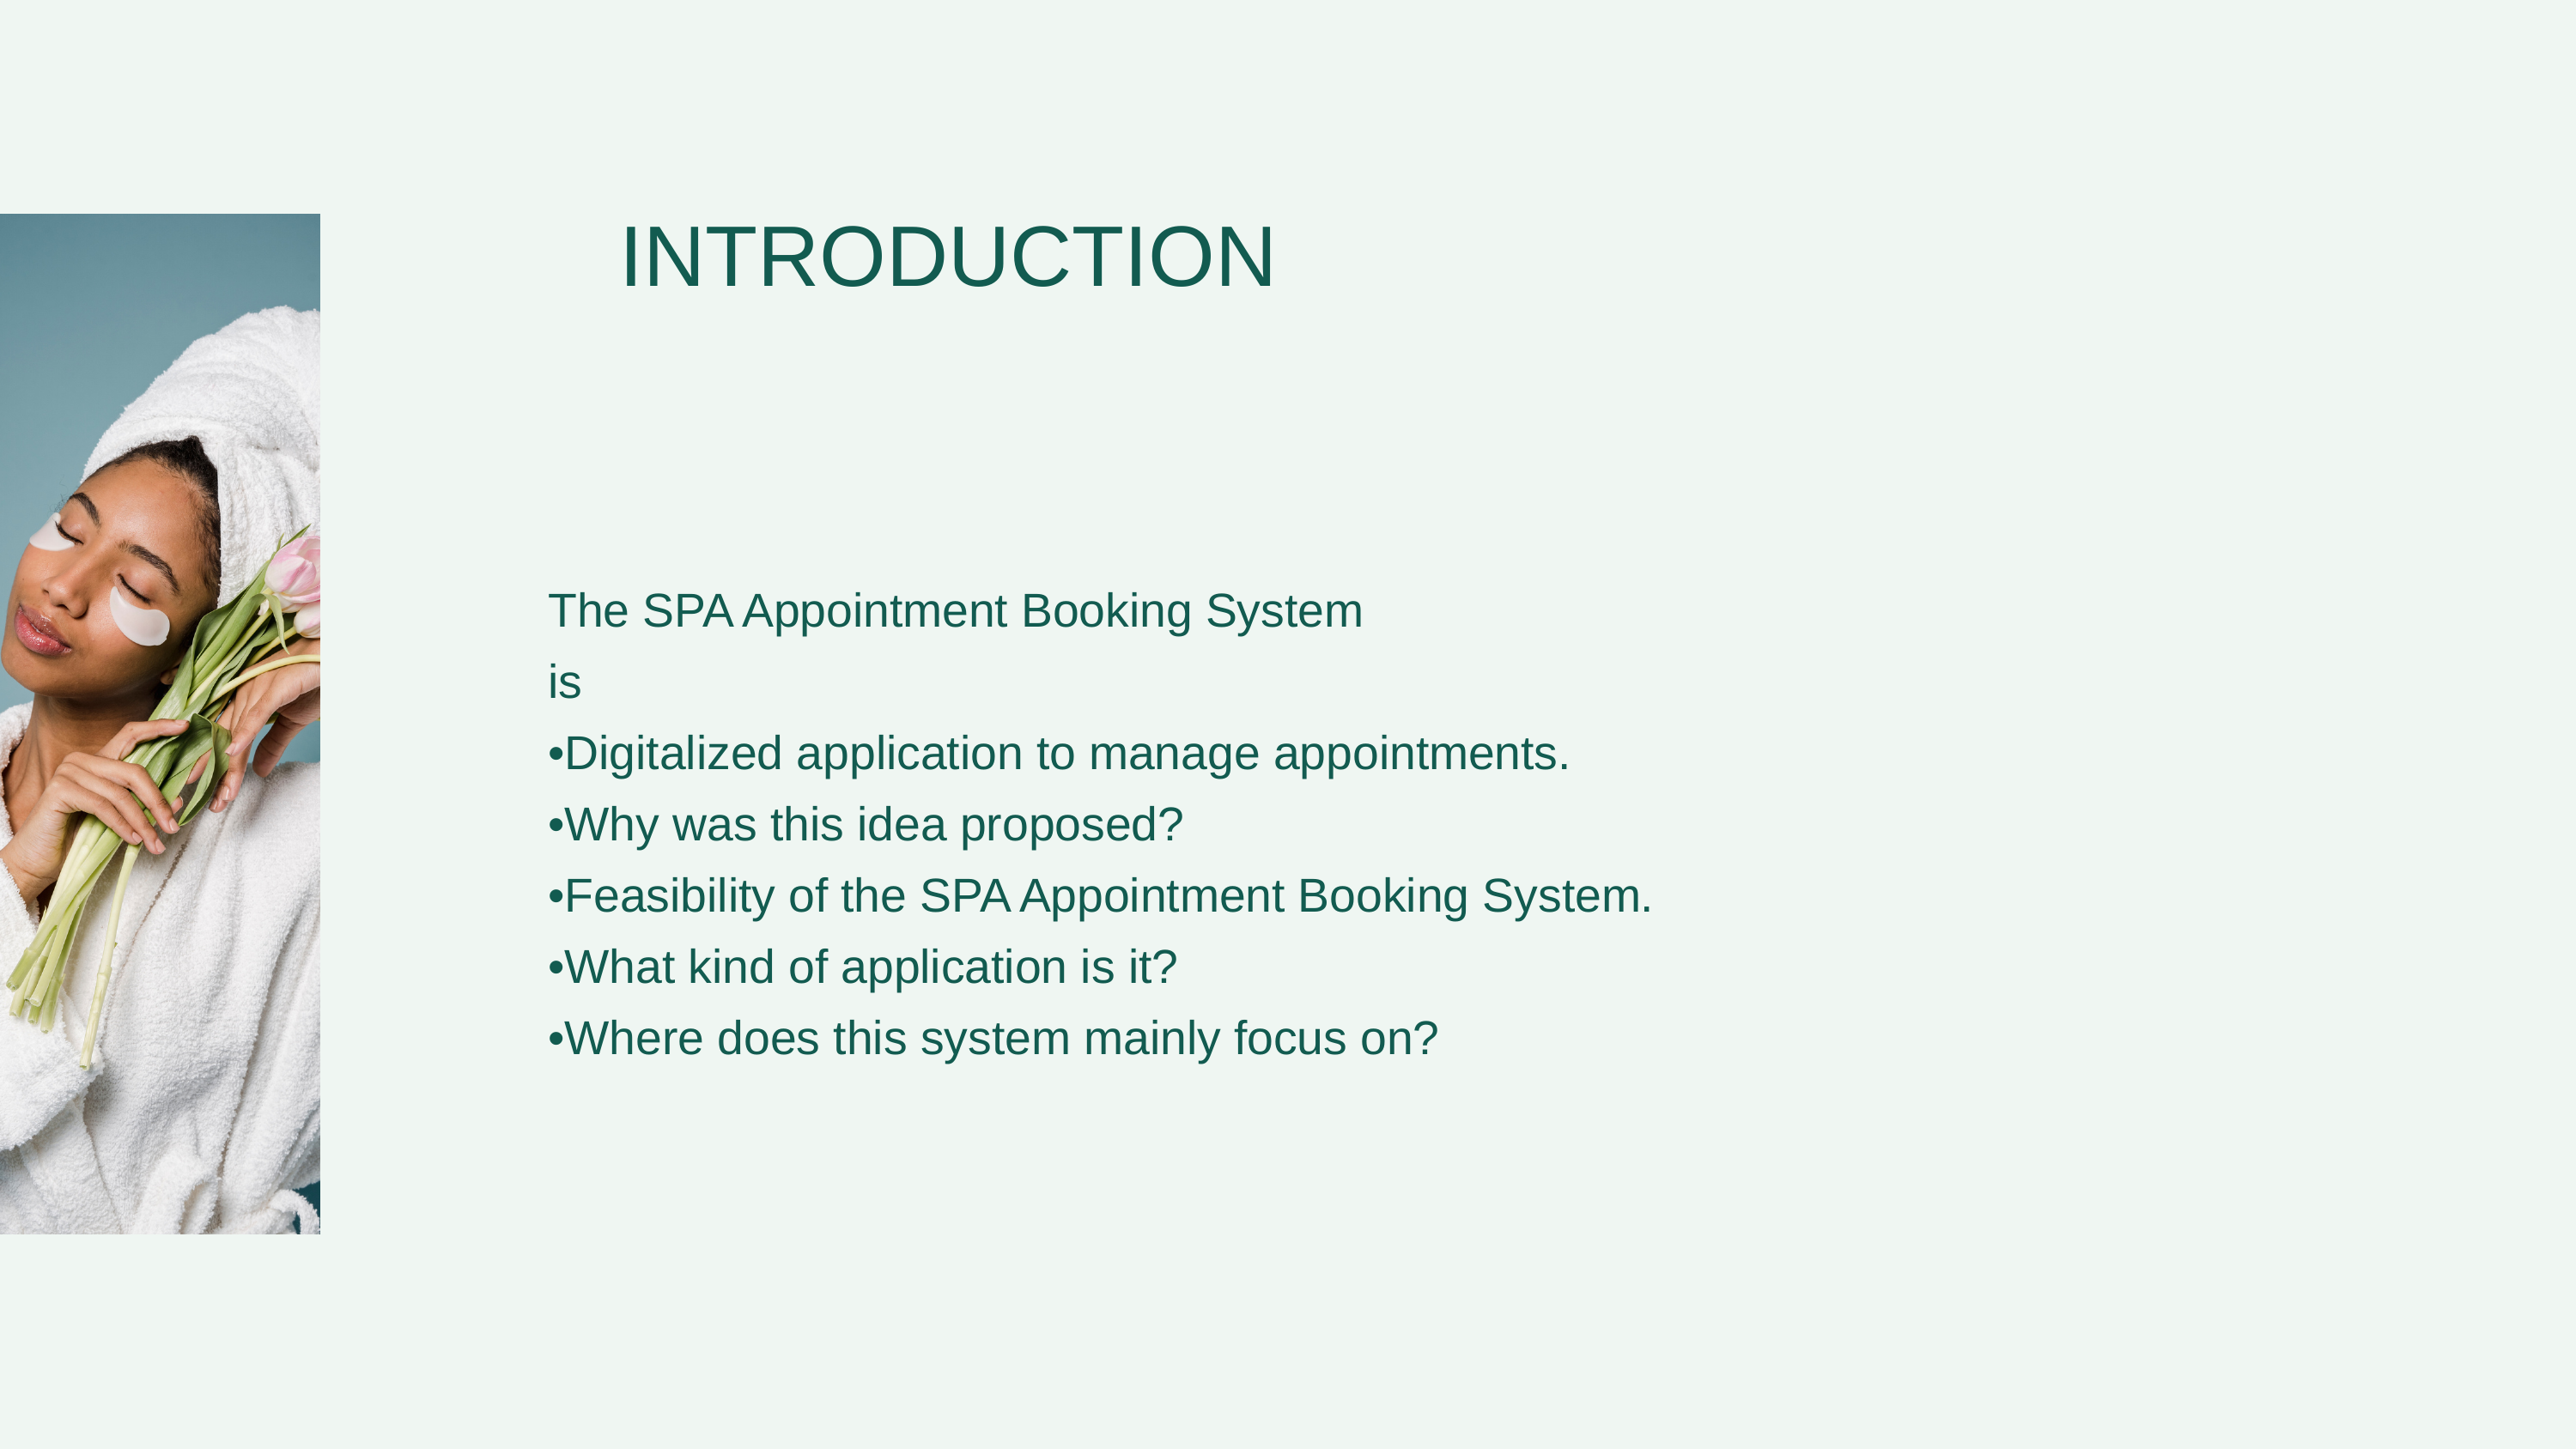

INTRODUCTION

The SPA Appointment Booking System
is
•Digitalized application to manage appointments.
•Why was this idea proposed?
•Feasibility of the SPA Appointment Booking System.
•What kind of application is it?
•Where does this system mainly focus on?